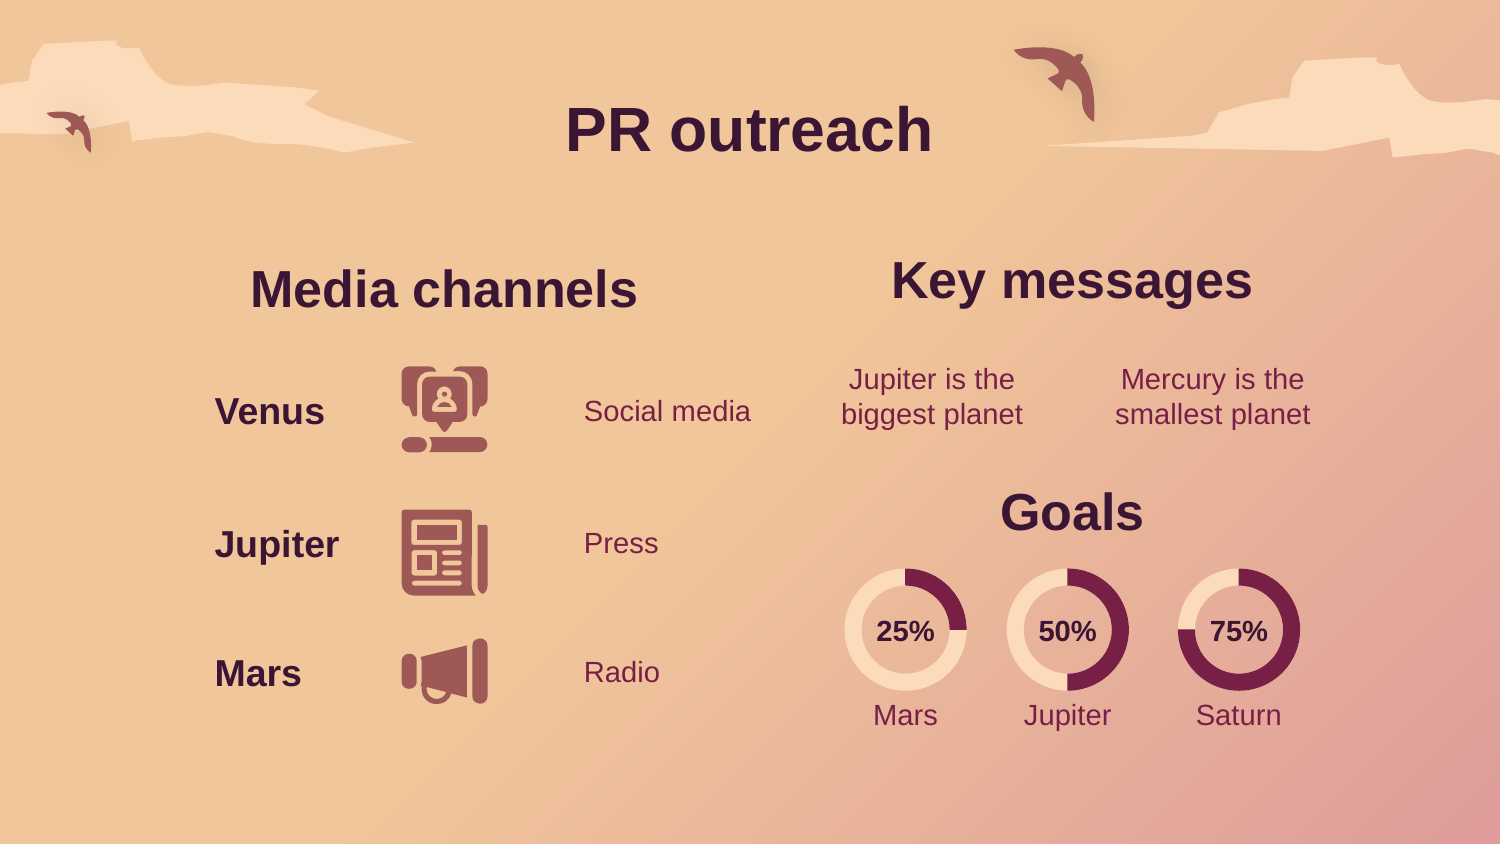

# PR outreach
Key messages
Media channels
Jupiter is the biggest planet
Mercury is the smallest planet

Social media
Venus
Goals

Press
Jupiter

25%
50%
75%
Radio

Mars
Mars
Jupiter
Saturn